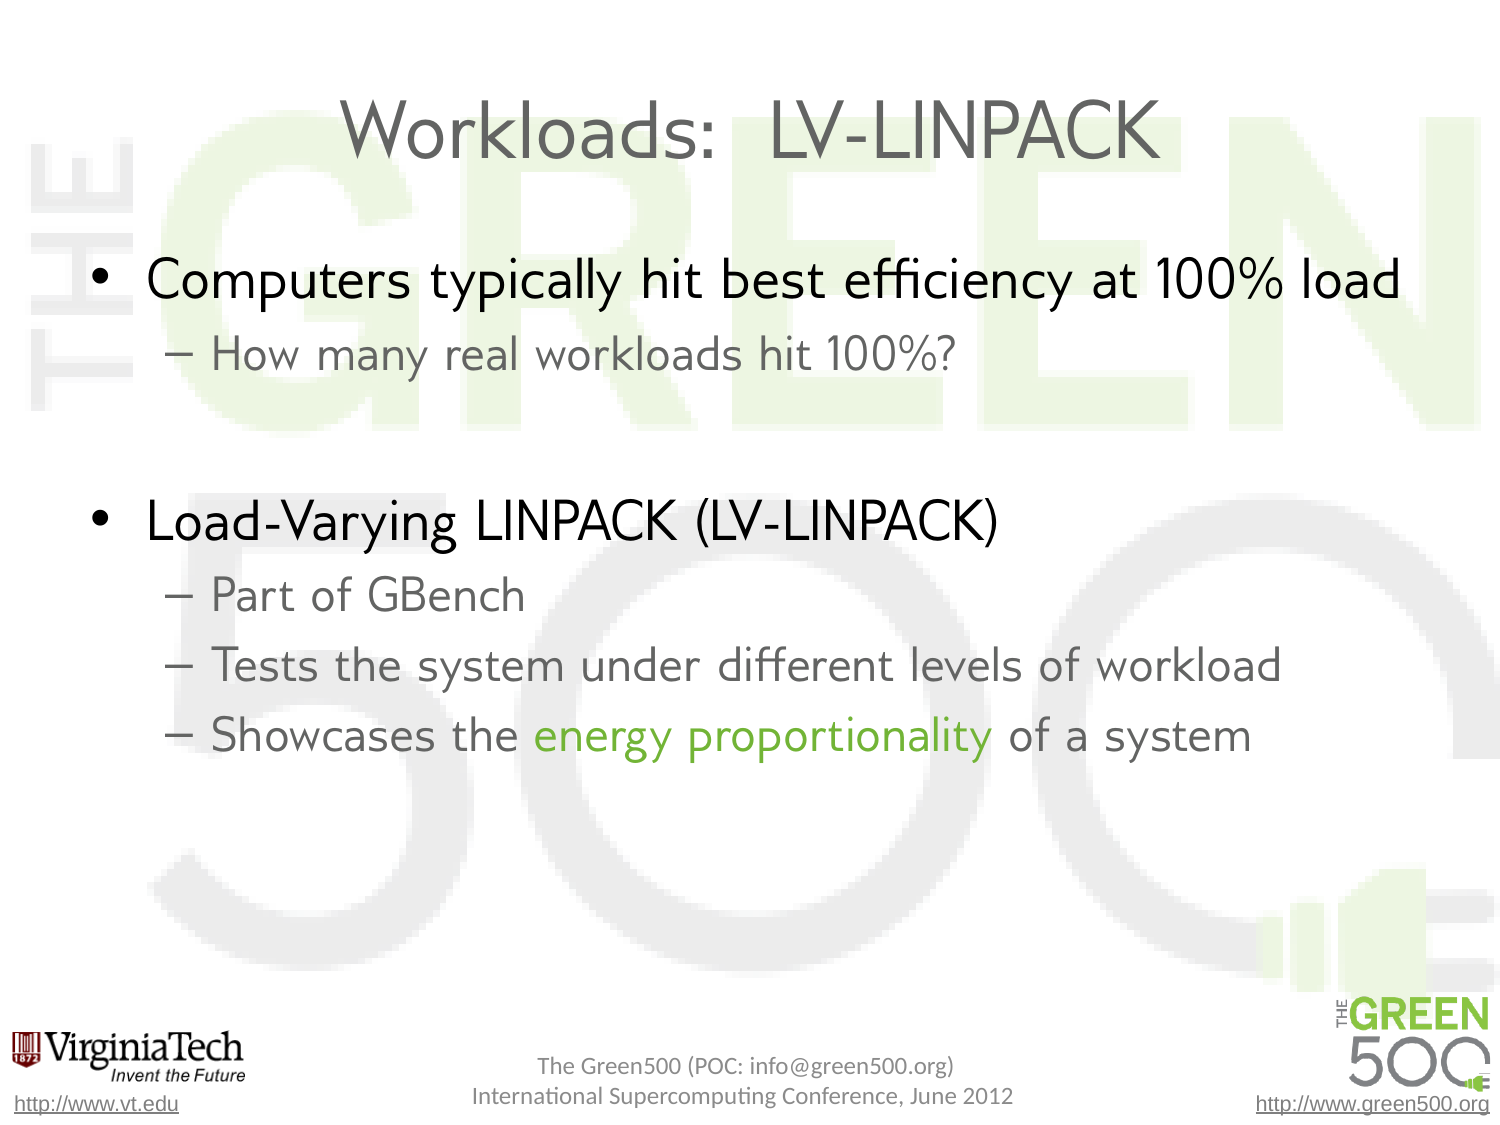

# Workloads:  LV-LINPACK
Computers typically hit best efficiency at 100% load
How many real workloads hit 100%?

Load-Varying LINPACK (LV-LINPACK)
Part of GBench
Tests the system under different levels of workload
Showcases the energy proportionality of a system